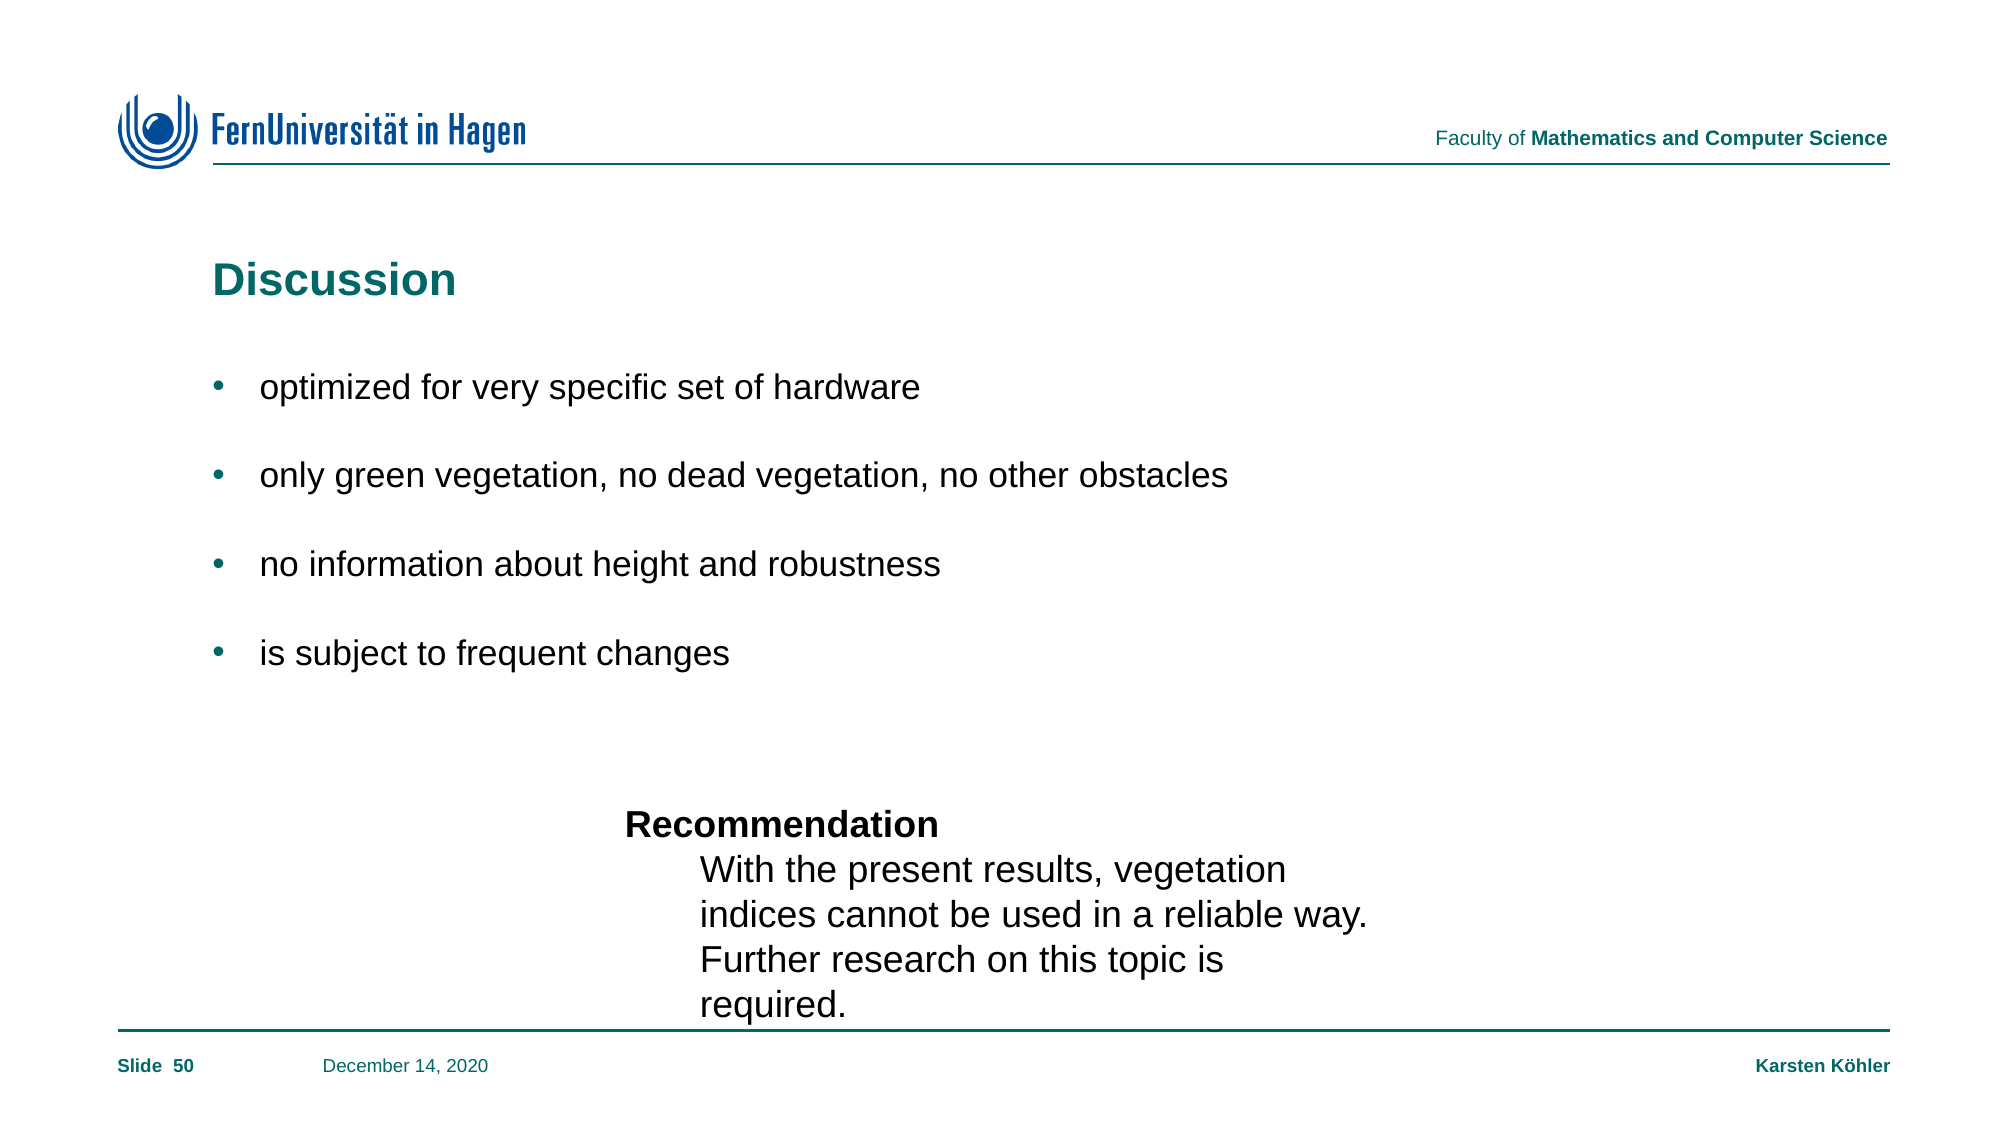

# Discussion
optimized for very specific set of hardware
only green vegetation, no dead vegetation, no other obstacles
no information about height and robustness
is subject to frequent changes

Recommendation
With the present results, vegetation indices cannot be used in a reliable way. Further research on this topic is required.
50
December 14, 2020
Karsten Köhler